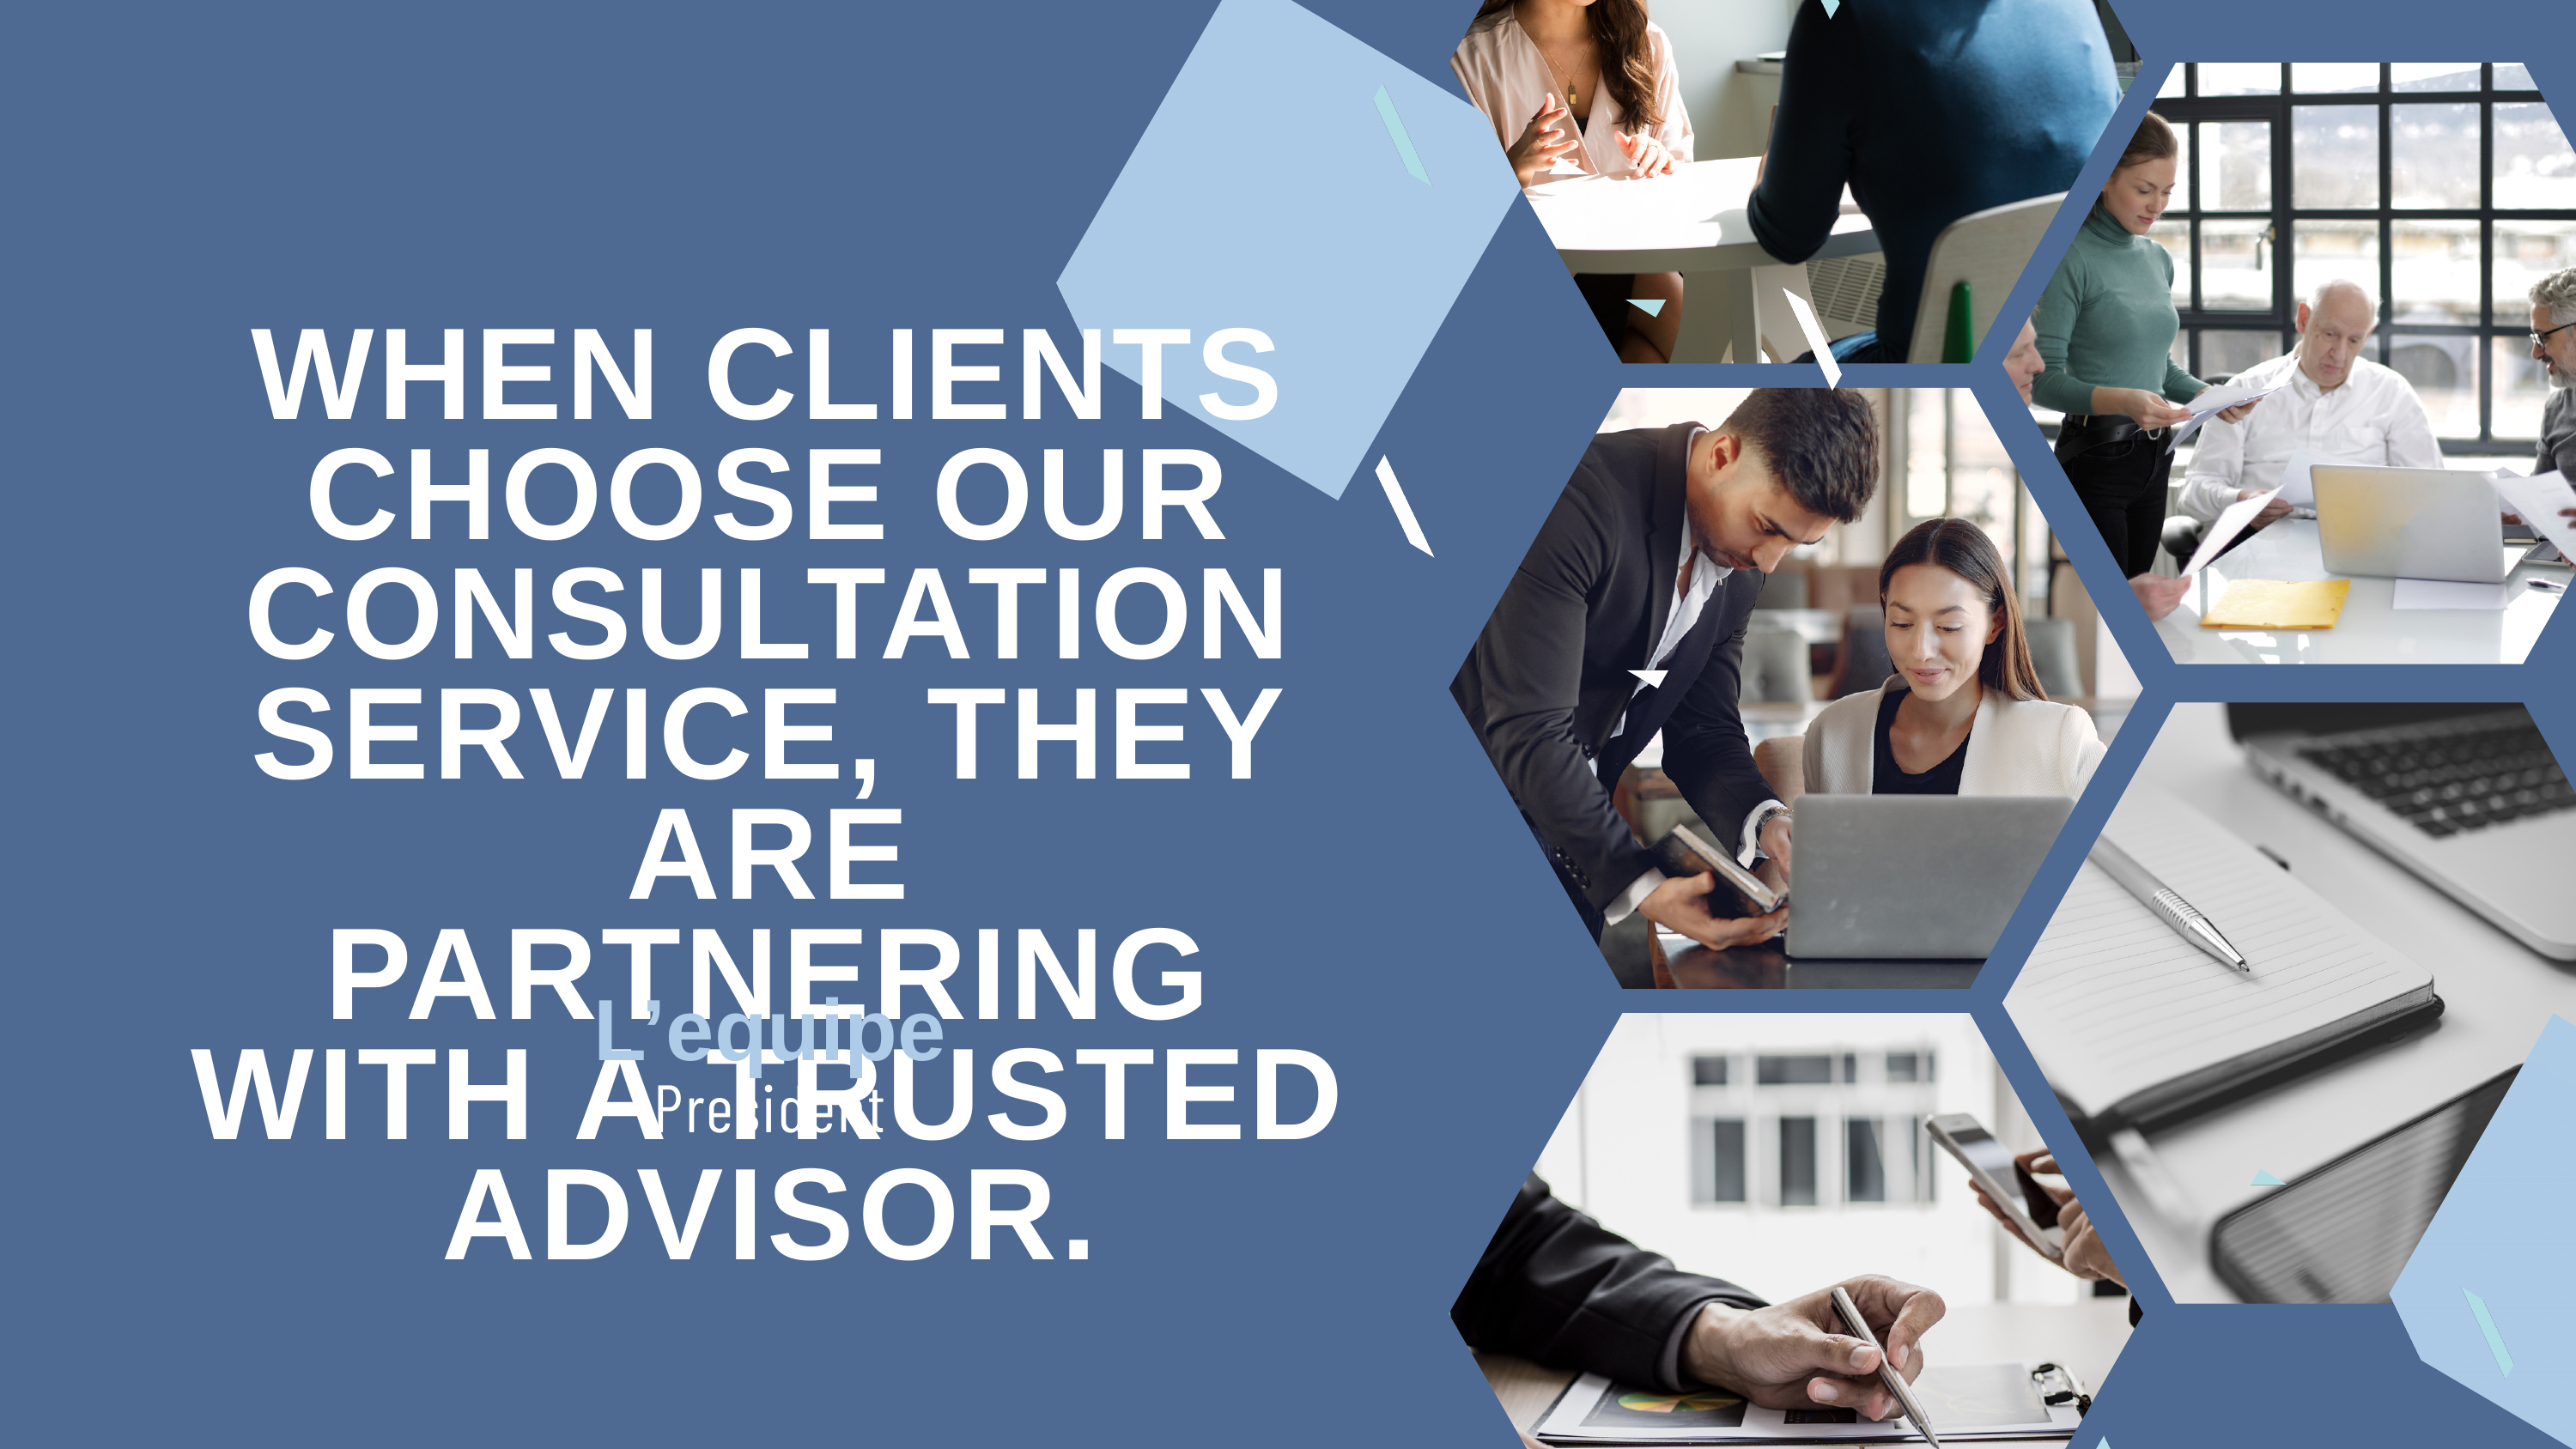

WHEN CLIENTS CHOOSE OUR CONSULTATION SERVICE, THEY ARE PARTNERING WITH A TRUSTED ADVISOR.

L’equipe

President